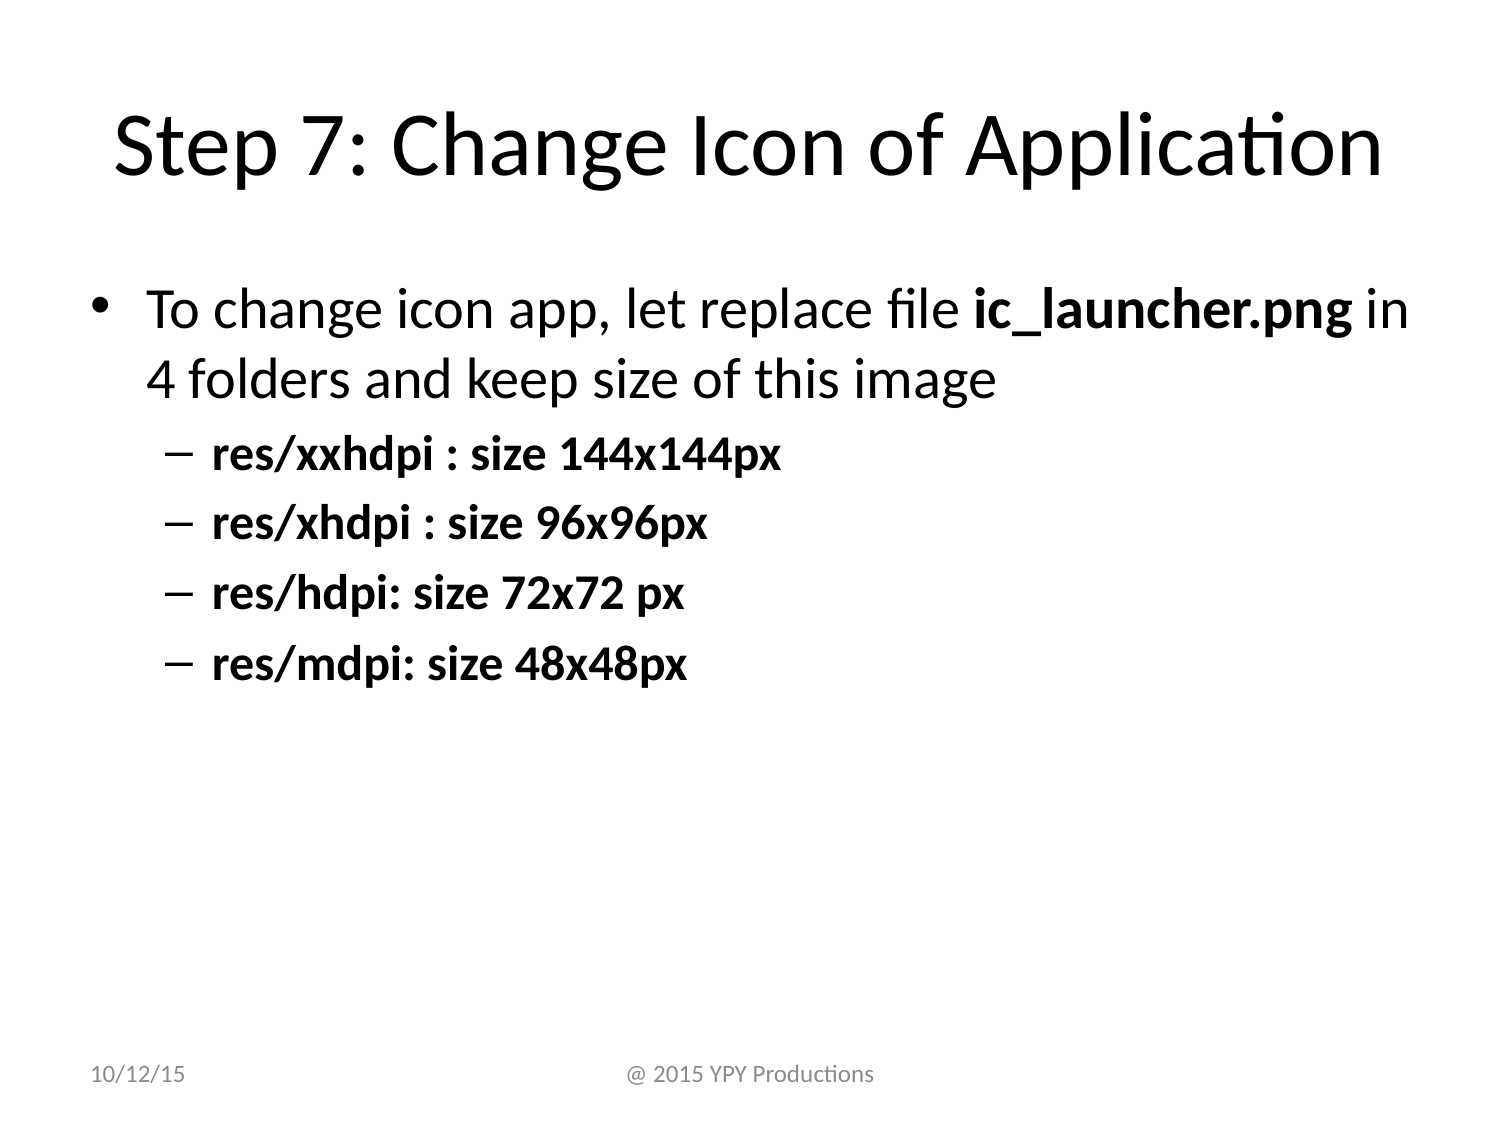

# Step 7: Change Icon of Application
To change icon app, let replace file ic_launcher.png in 4 folders and keep size of this image
res/xxhdpi : size 144x144px
res/xhdpi : size 96x96px
res/hdpi: size 72x72 px
res/mdpi: size 48x48px

10/12/15
@ 2015 YPY Productions